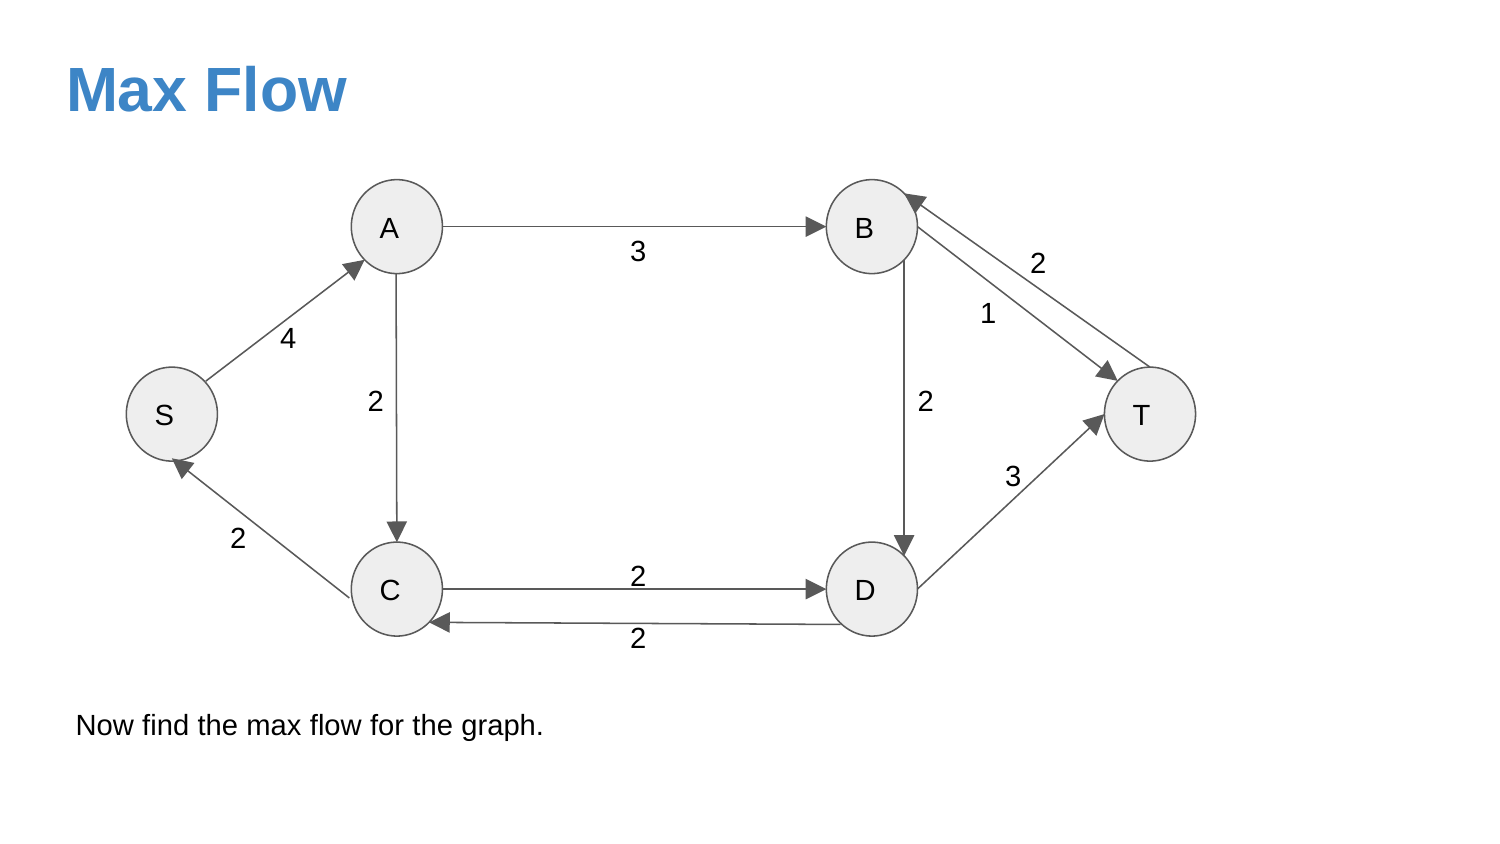

# Max Flow
A
B
3
2
1
4
S
T
2
2
3
2
C
D
2
2
Now find the max flow for the graph.